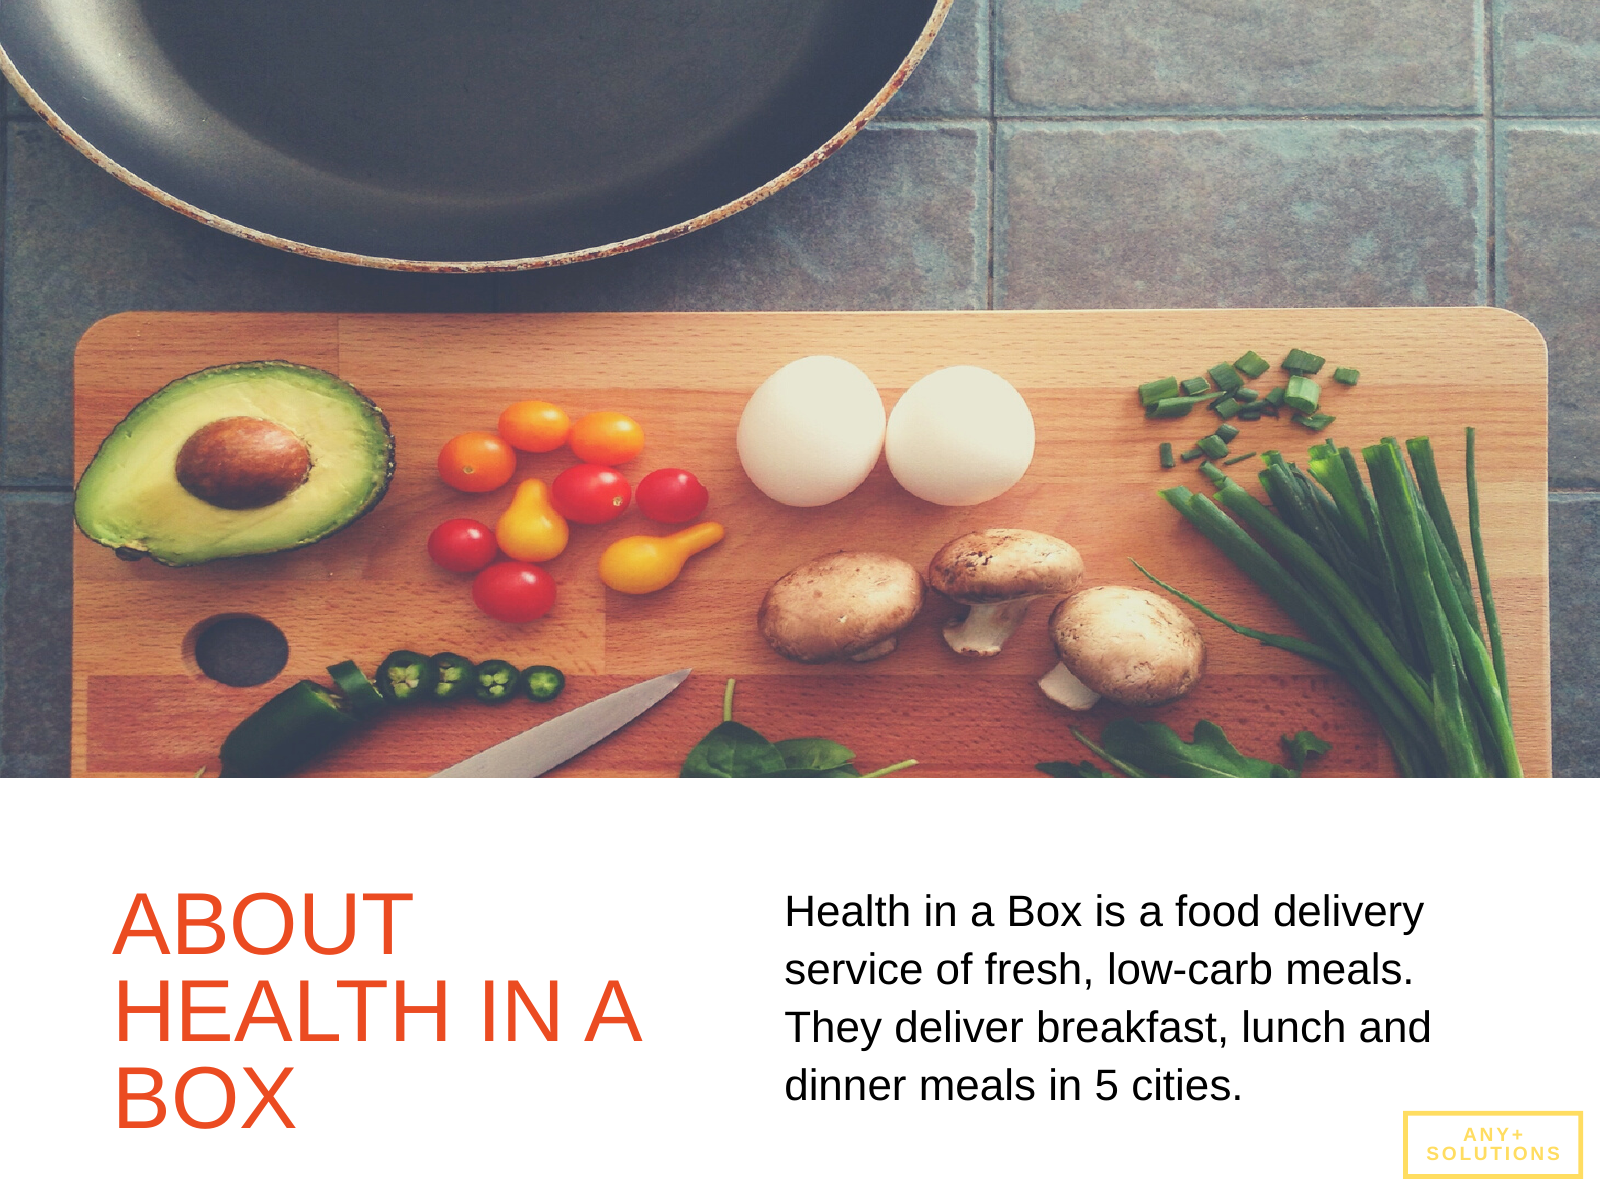

Health in a Box is a food delivery service of fresh, low-carb meals. They deliver breakfast, lunch and dinner meals in 5 cities.
ABOUT HEALTH IN A BOX

ANY+
SOLUTIONS